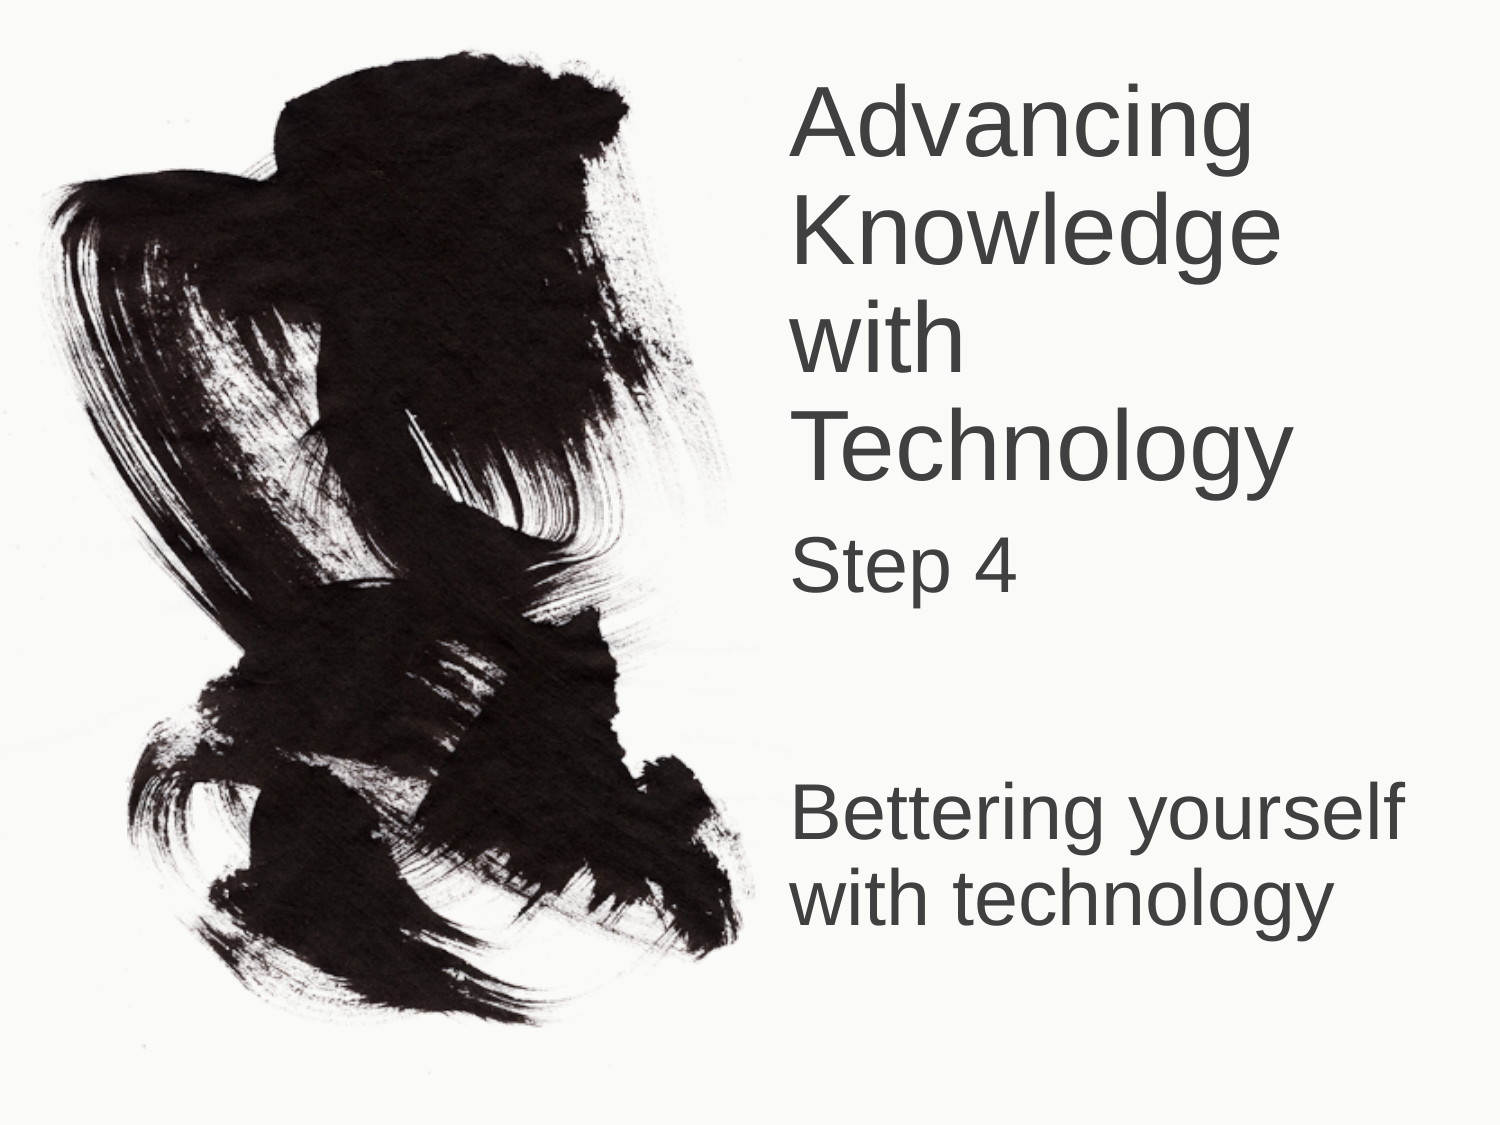

# Advancing Knowledge with Technology
Step 4

Bettering yourself with technology